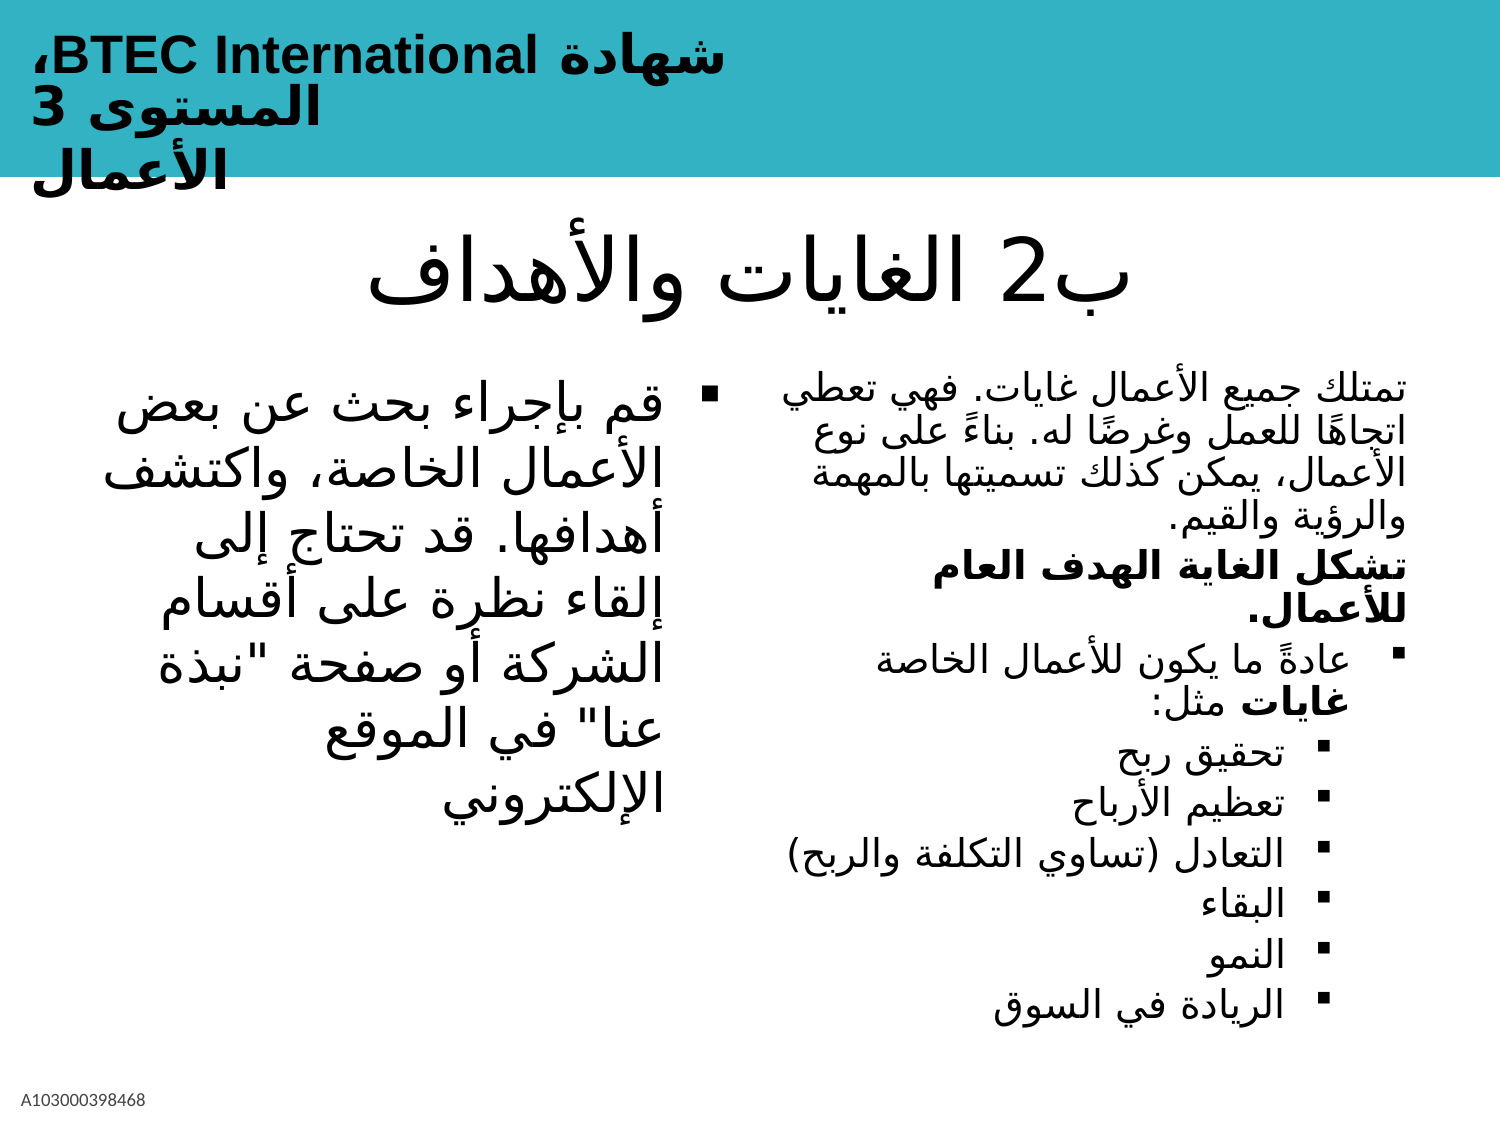

# ب2 الغايات والأهداف
تمتلك جميع الأعمال غايات. فهي تعطي اتجاهًا للعمل وغرضًا له. بناءً على نوع الأعمال، يمكن كذلك تسميتها بالمهمة والرؤية والقيم.
تشكل الغاية الهدف العام للأعمال.
عادةً ما يكون للأعمال الخاصة غايات مثل:
تحقيق ربح
تعظيم الأرباح
التعادل (تساوي التكلفة والربح)
البقاء
النمو
الريادة في السوق
قم بإجراء بحث عن بعض الأعمال الخاصة، واكتشف أهدافها. قد تحتاج إلى إلقاء نظرة على أقسام الشركة أو صفحة "نبذة عنا" في الموقع الإلكتروني
A103000398468